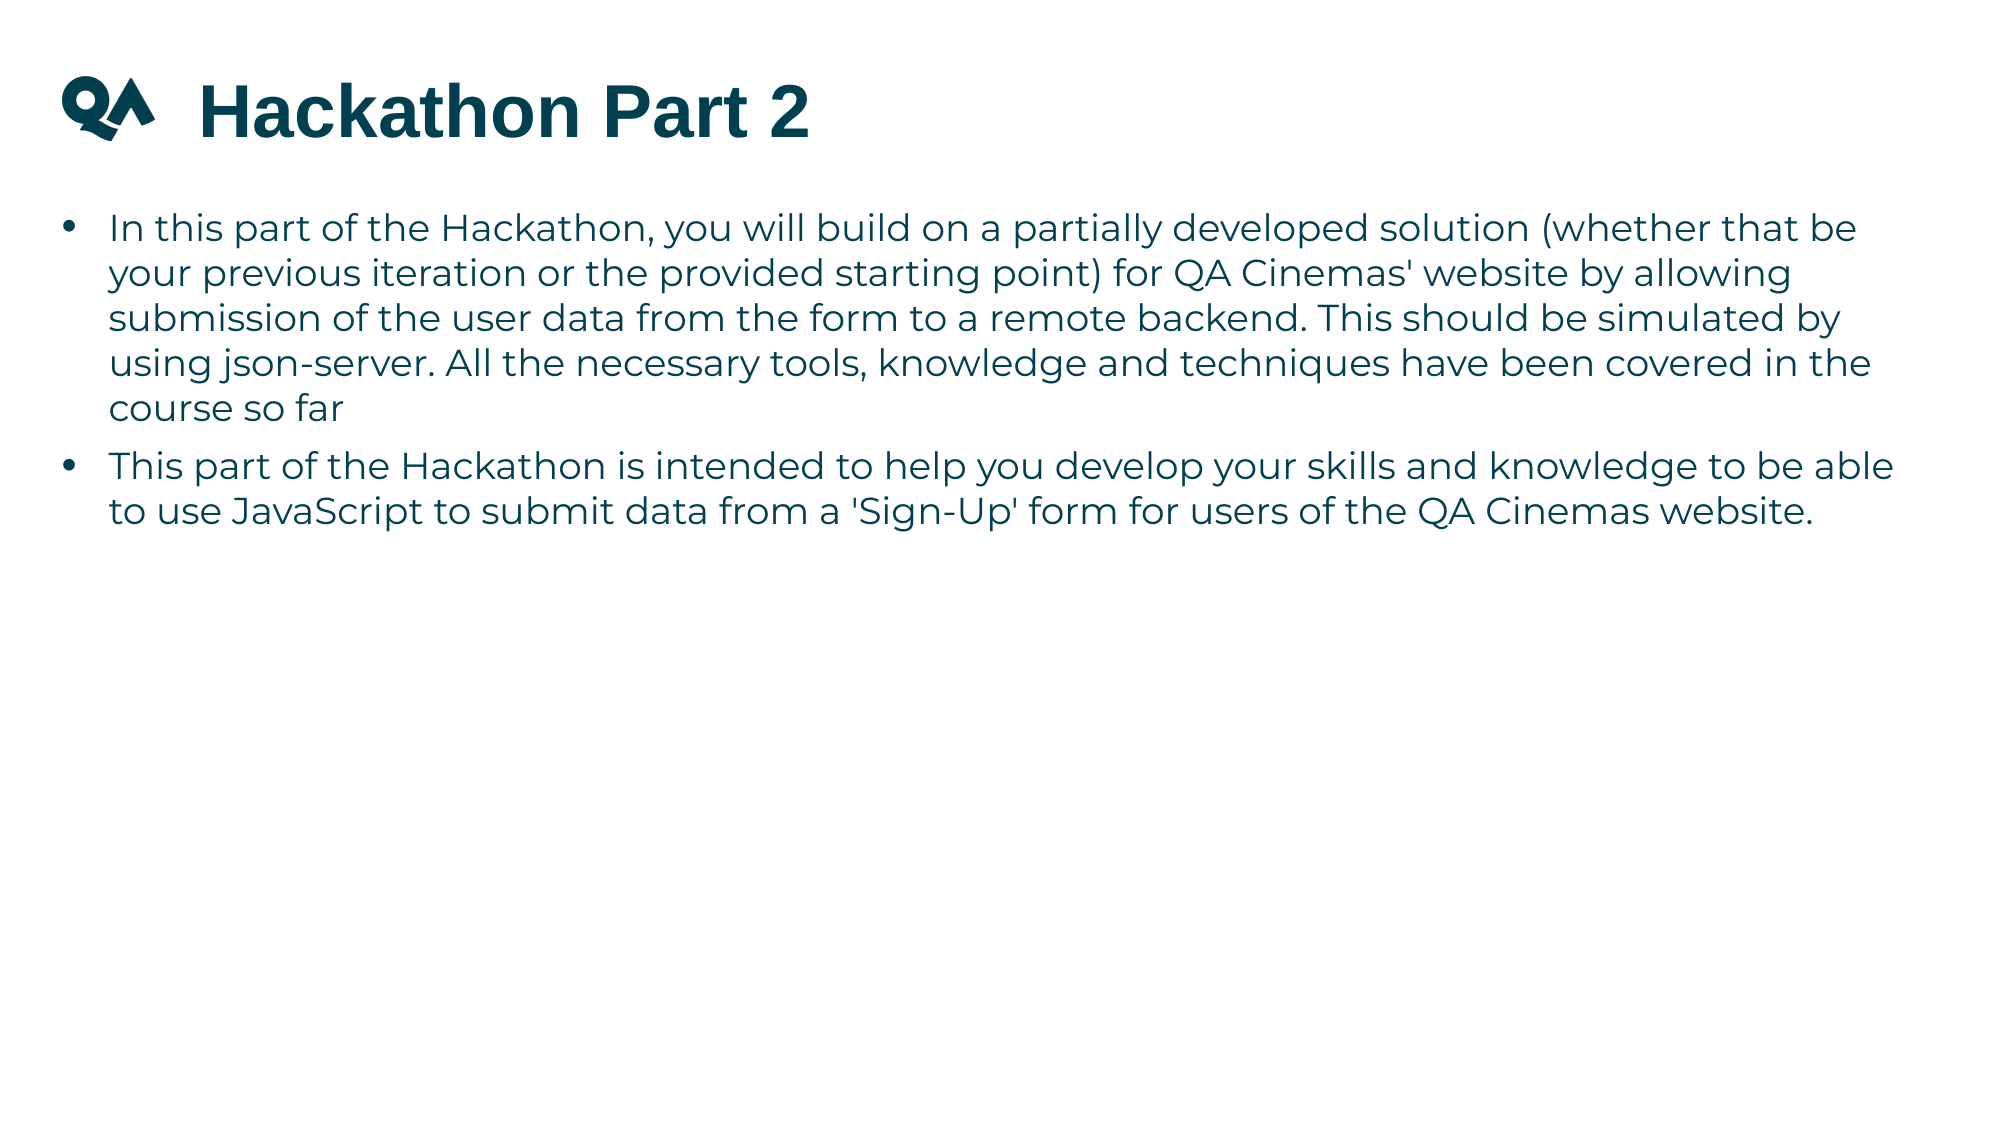

Hackathon Part 2
In this part of the Hackathon, you will build on a partially developed solution (whether that be your previous iteration or the provided starting point) for QA Cinemas' website by allowing submission of the user data from the form to a remote backend. This should be simulated by using json-server. All the necessary tools, knowledge and techniques have been covered in the course so far
This part of the Hackathon is intended to help you develop your skills and knowledge to be able to use JavaScript to submit data from a 'Sign-Up' form for users of the QA Cinemas website.